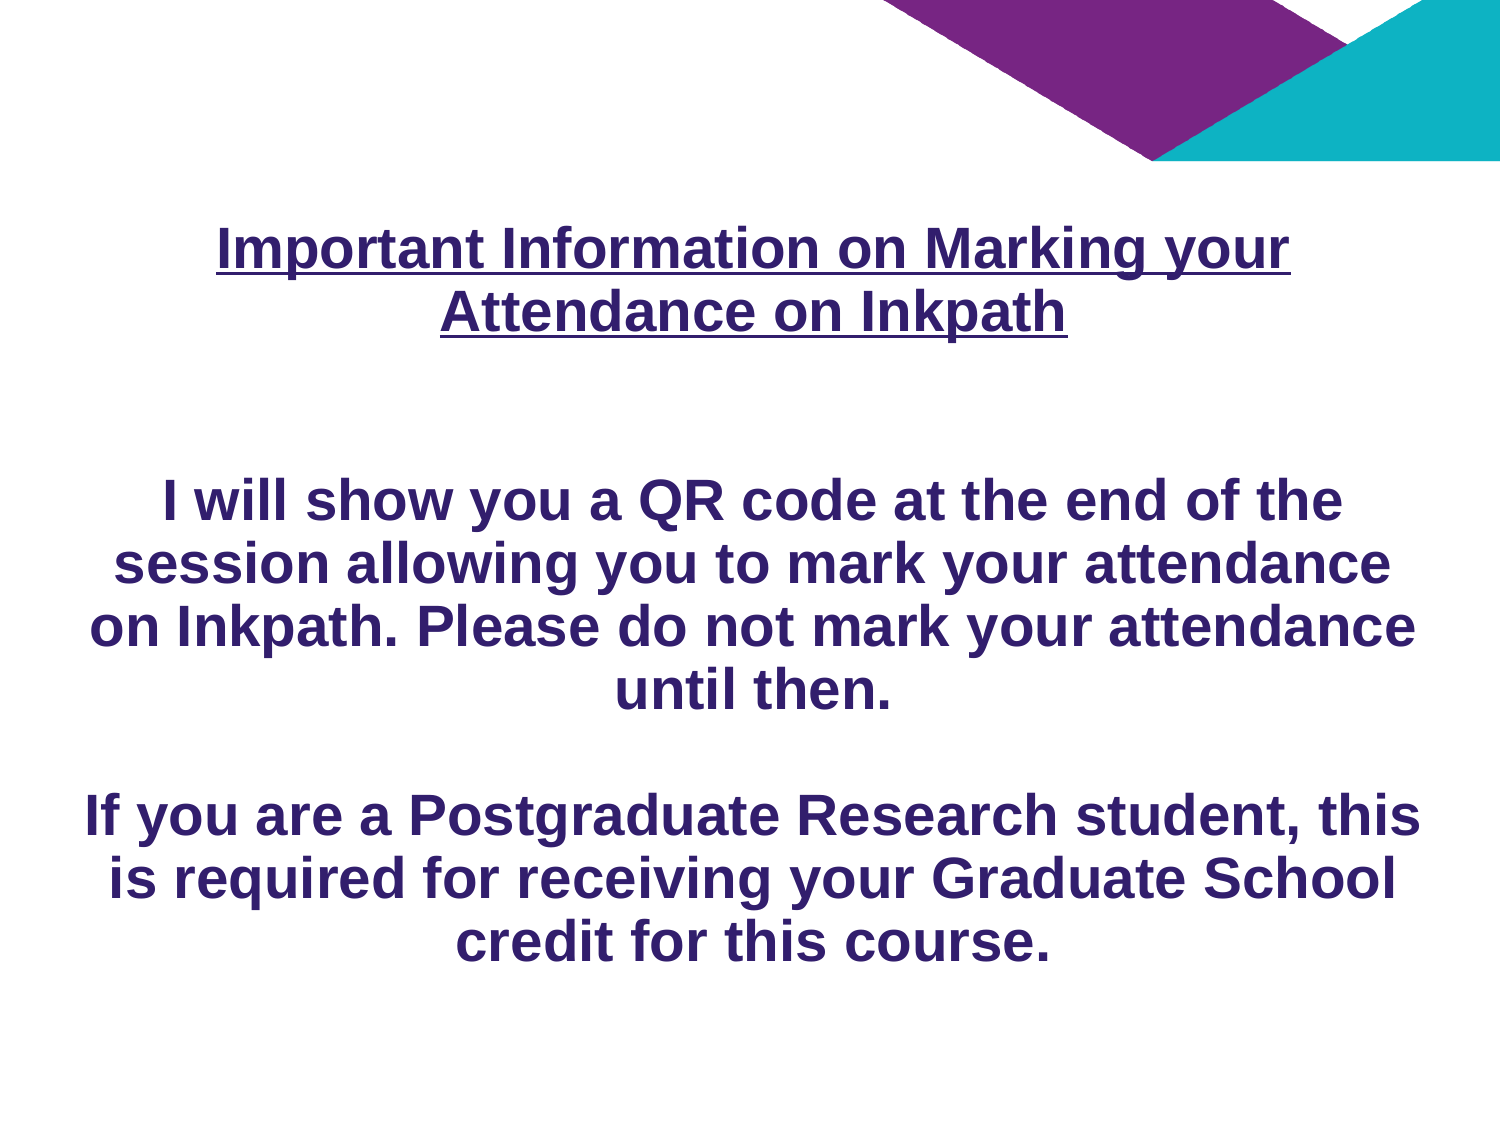

# Important Information on Marking your Attendance on Inkpath I will show you a QR code at the end of the session allowing you to mark your attendance on Inkpath. Please do not mark your attendance until then. If you are a Postgraduate Research student, this is required for receiving your Graduate School credit for this course.